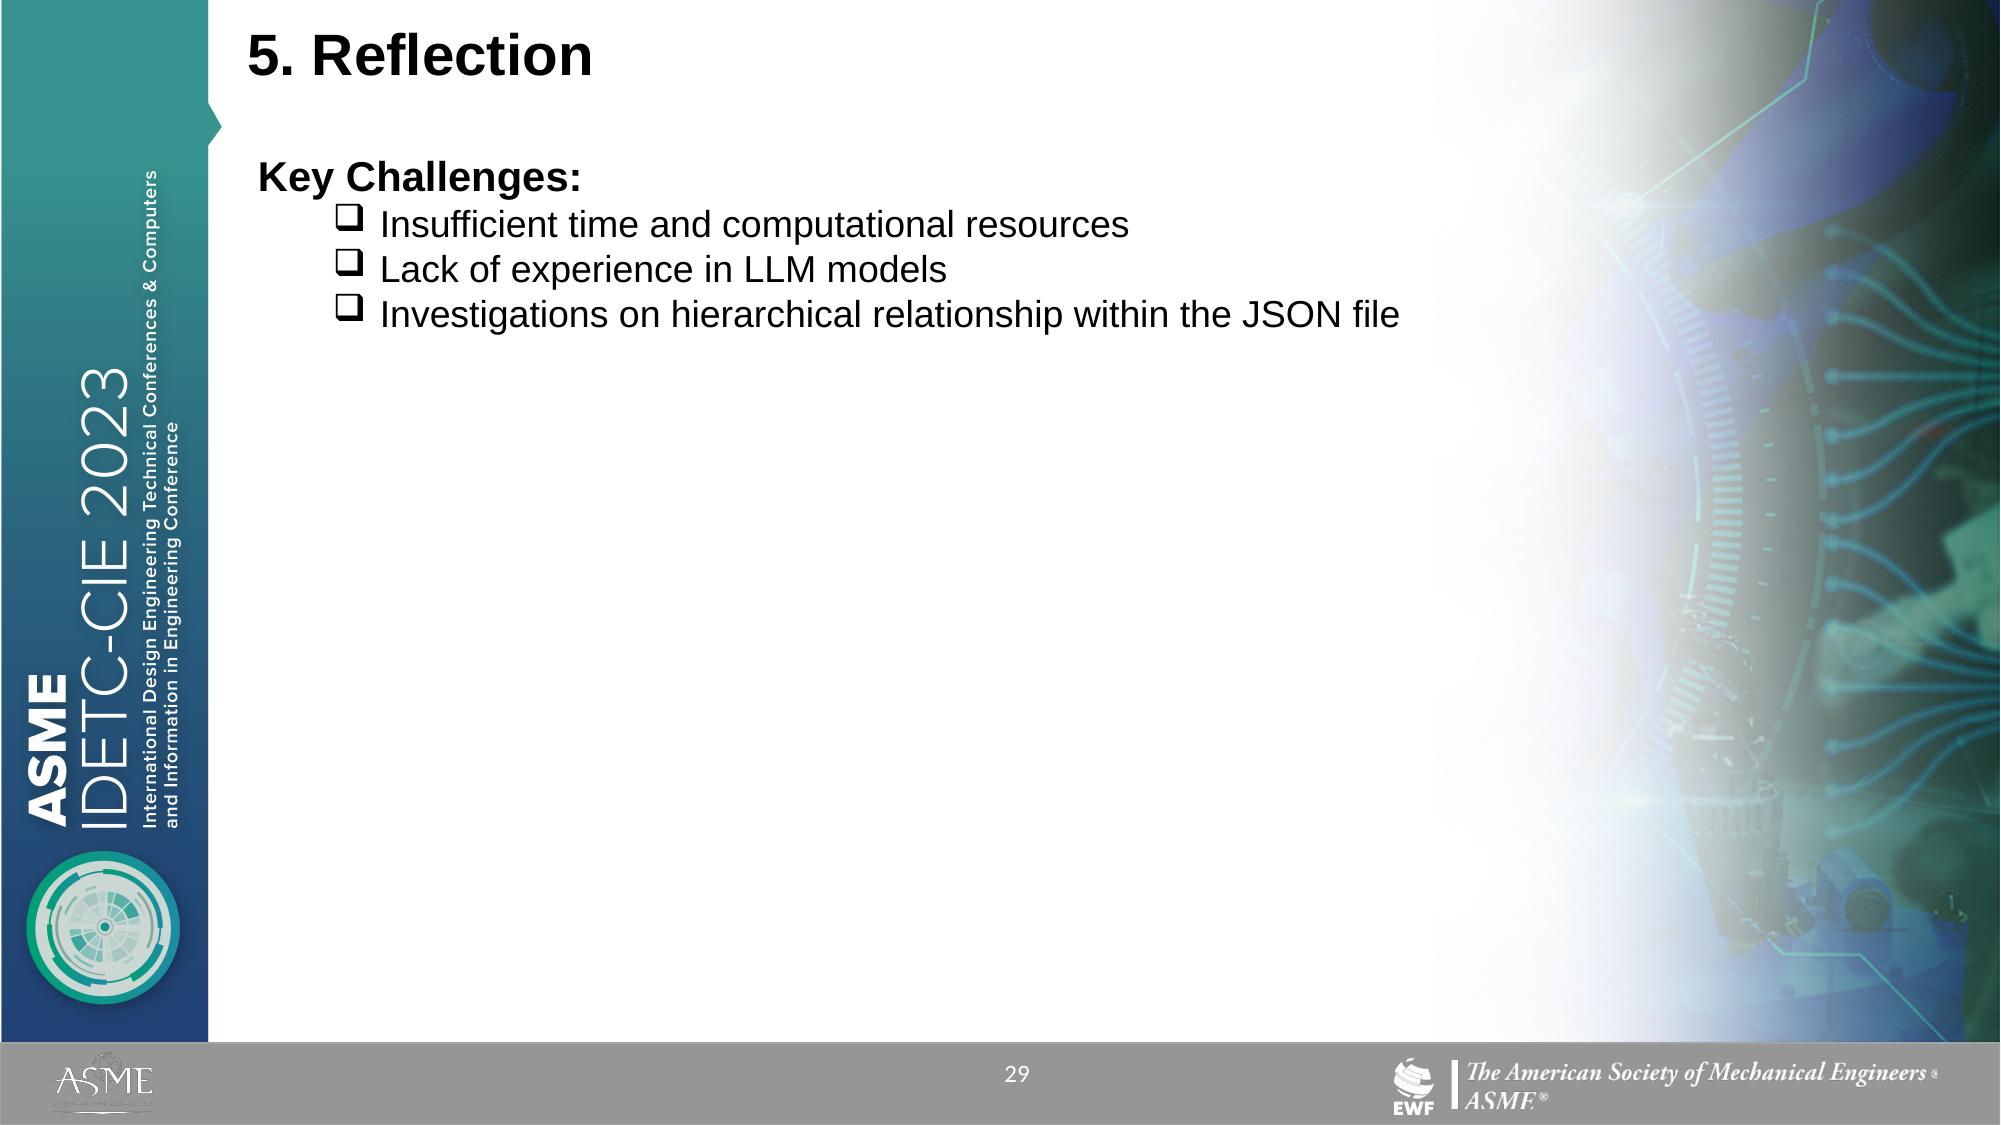

5. Reflection
Key Challenges:
Insufficient time and computational resources
Lack of experience in LLM models
Investigations on hierarchical relationship within the JSON file
29